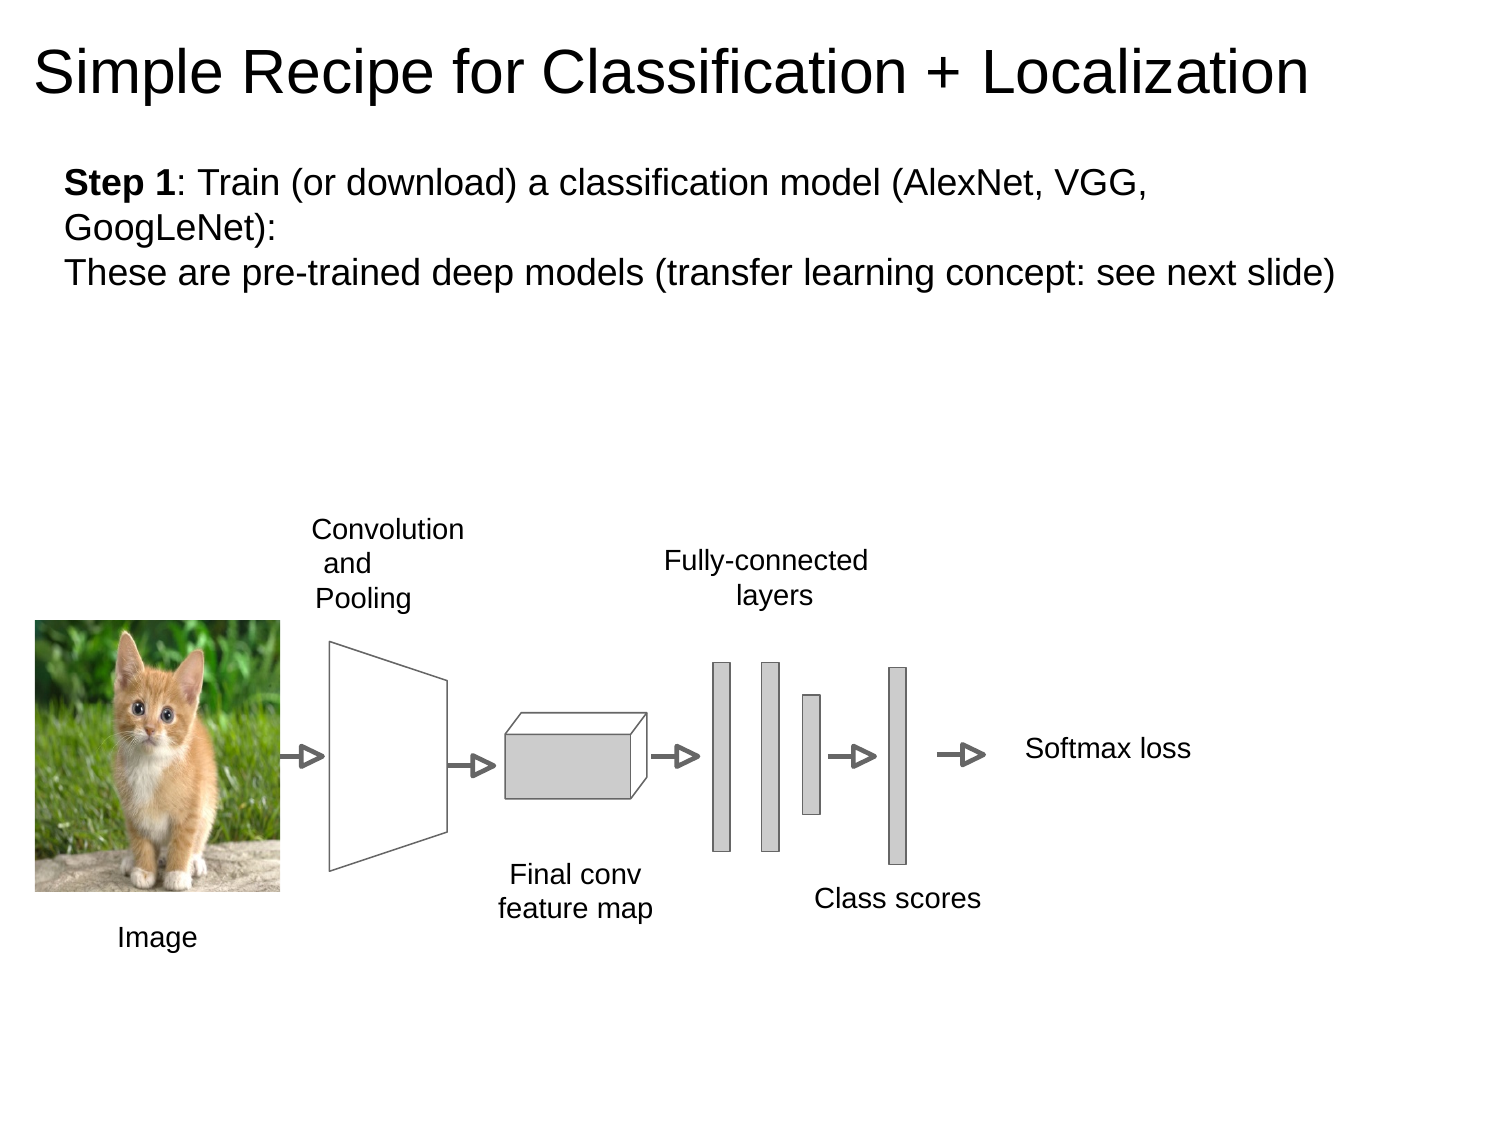

# Simple Recipe for Classification + Localization
Step 1: Train (or download) a classification model (AlexNet, VGG, GoogLeNet):
These are pre-trained deep models (transfer learning concept: see next slide)
Convolution  and Pooling
Fully-connected  layers

Softmax loss

Final conv  feature map
Class scores
Image
Fei-Fei Li & Andrej Karpathy & Justin Johnson	Lecture 8 -	1 Feb 2016
Lecture 8 - 13
1 Feb 2016
Fei-Fei Li & Andrej Karpathy & Justin Johnson